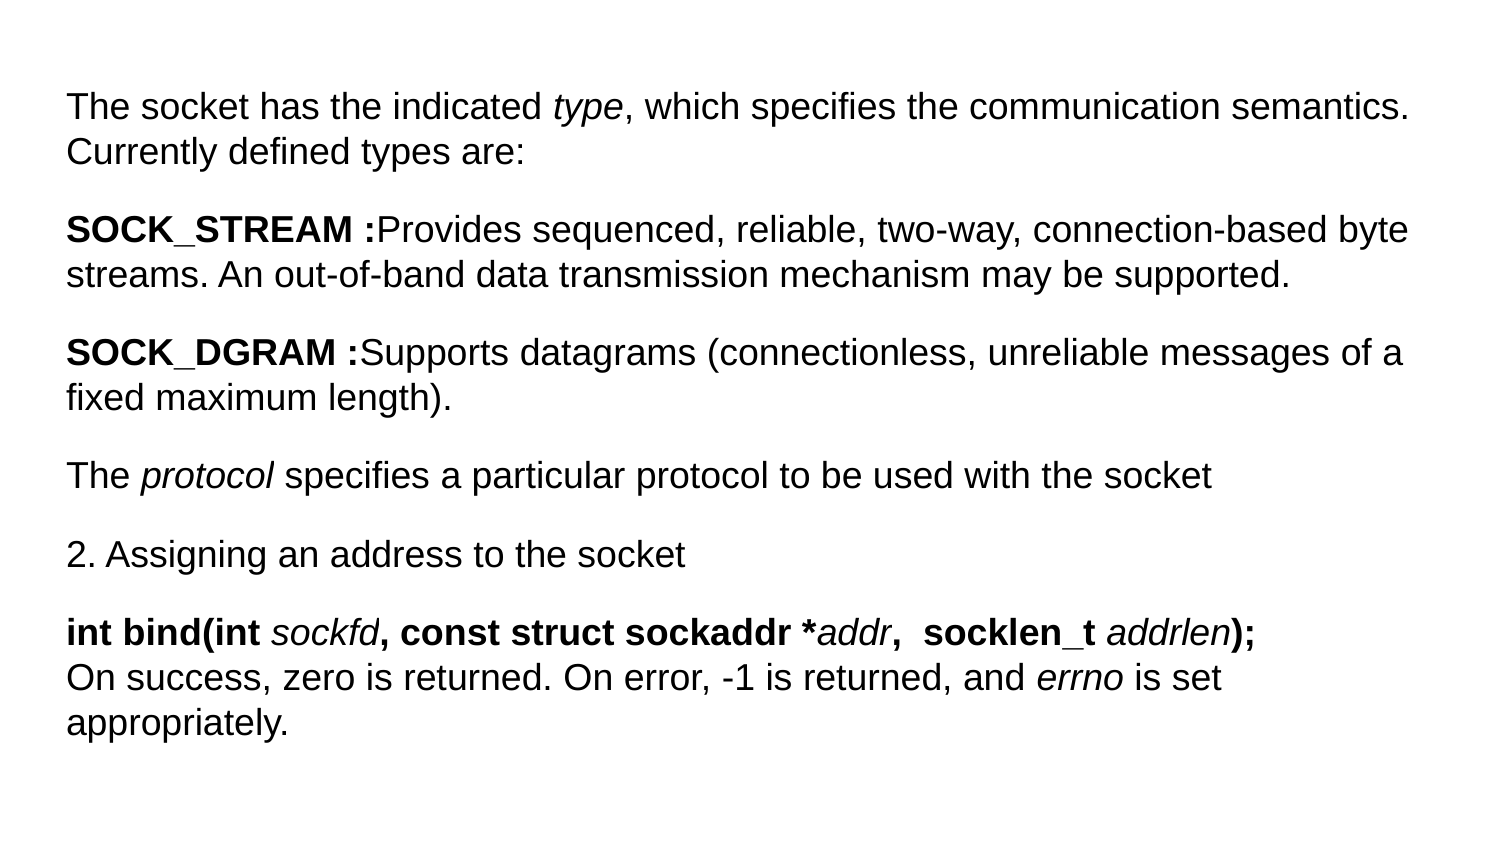

The socket has the indicated type, which specifies the communication semantics. Currently defined types are:
SOCK_STREAM :Provides sequenced, reliable, two-way, connection-based byte streams. An out-of-band data transmission mechanism may be supported.
SOCK_DGRAM :Supports datagrams (connectionless, unreliable messages of a fixed maximum length).
The protocol specifies a particular protocol to be used with the socket
2. Assigning an address to the socket
int bind(int sockfd, const struct sockaddr *addr,  socklen_t addrlen);
On success, zero is returned. On error, -1 is returned, and errno is set appropriately.